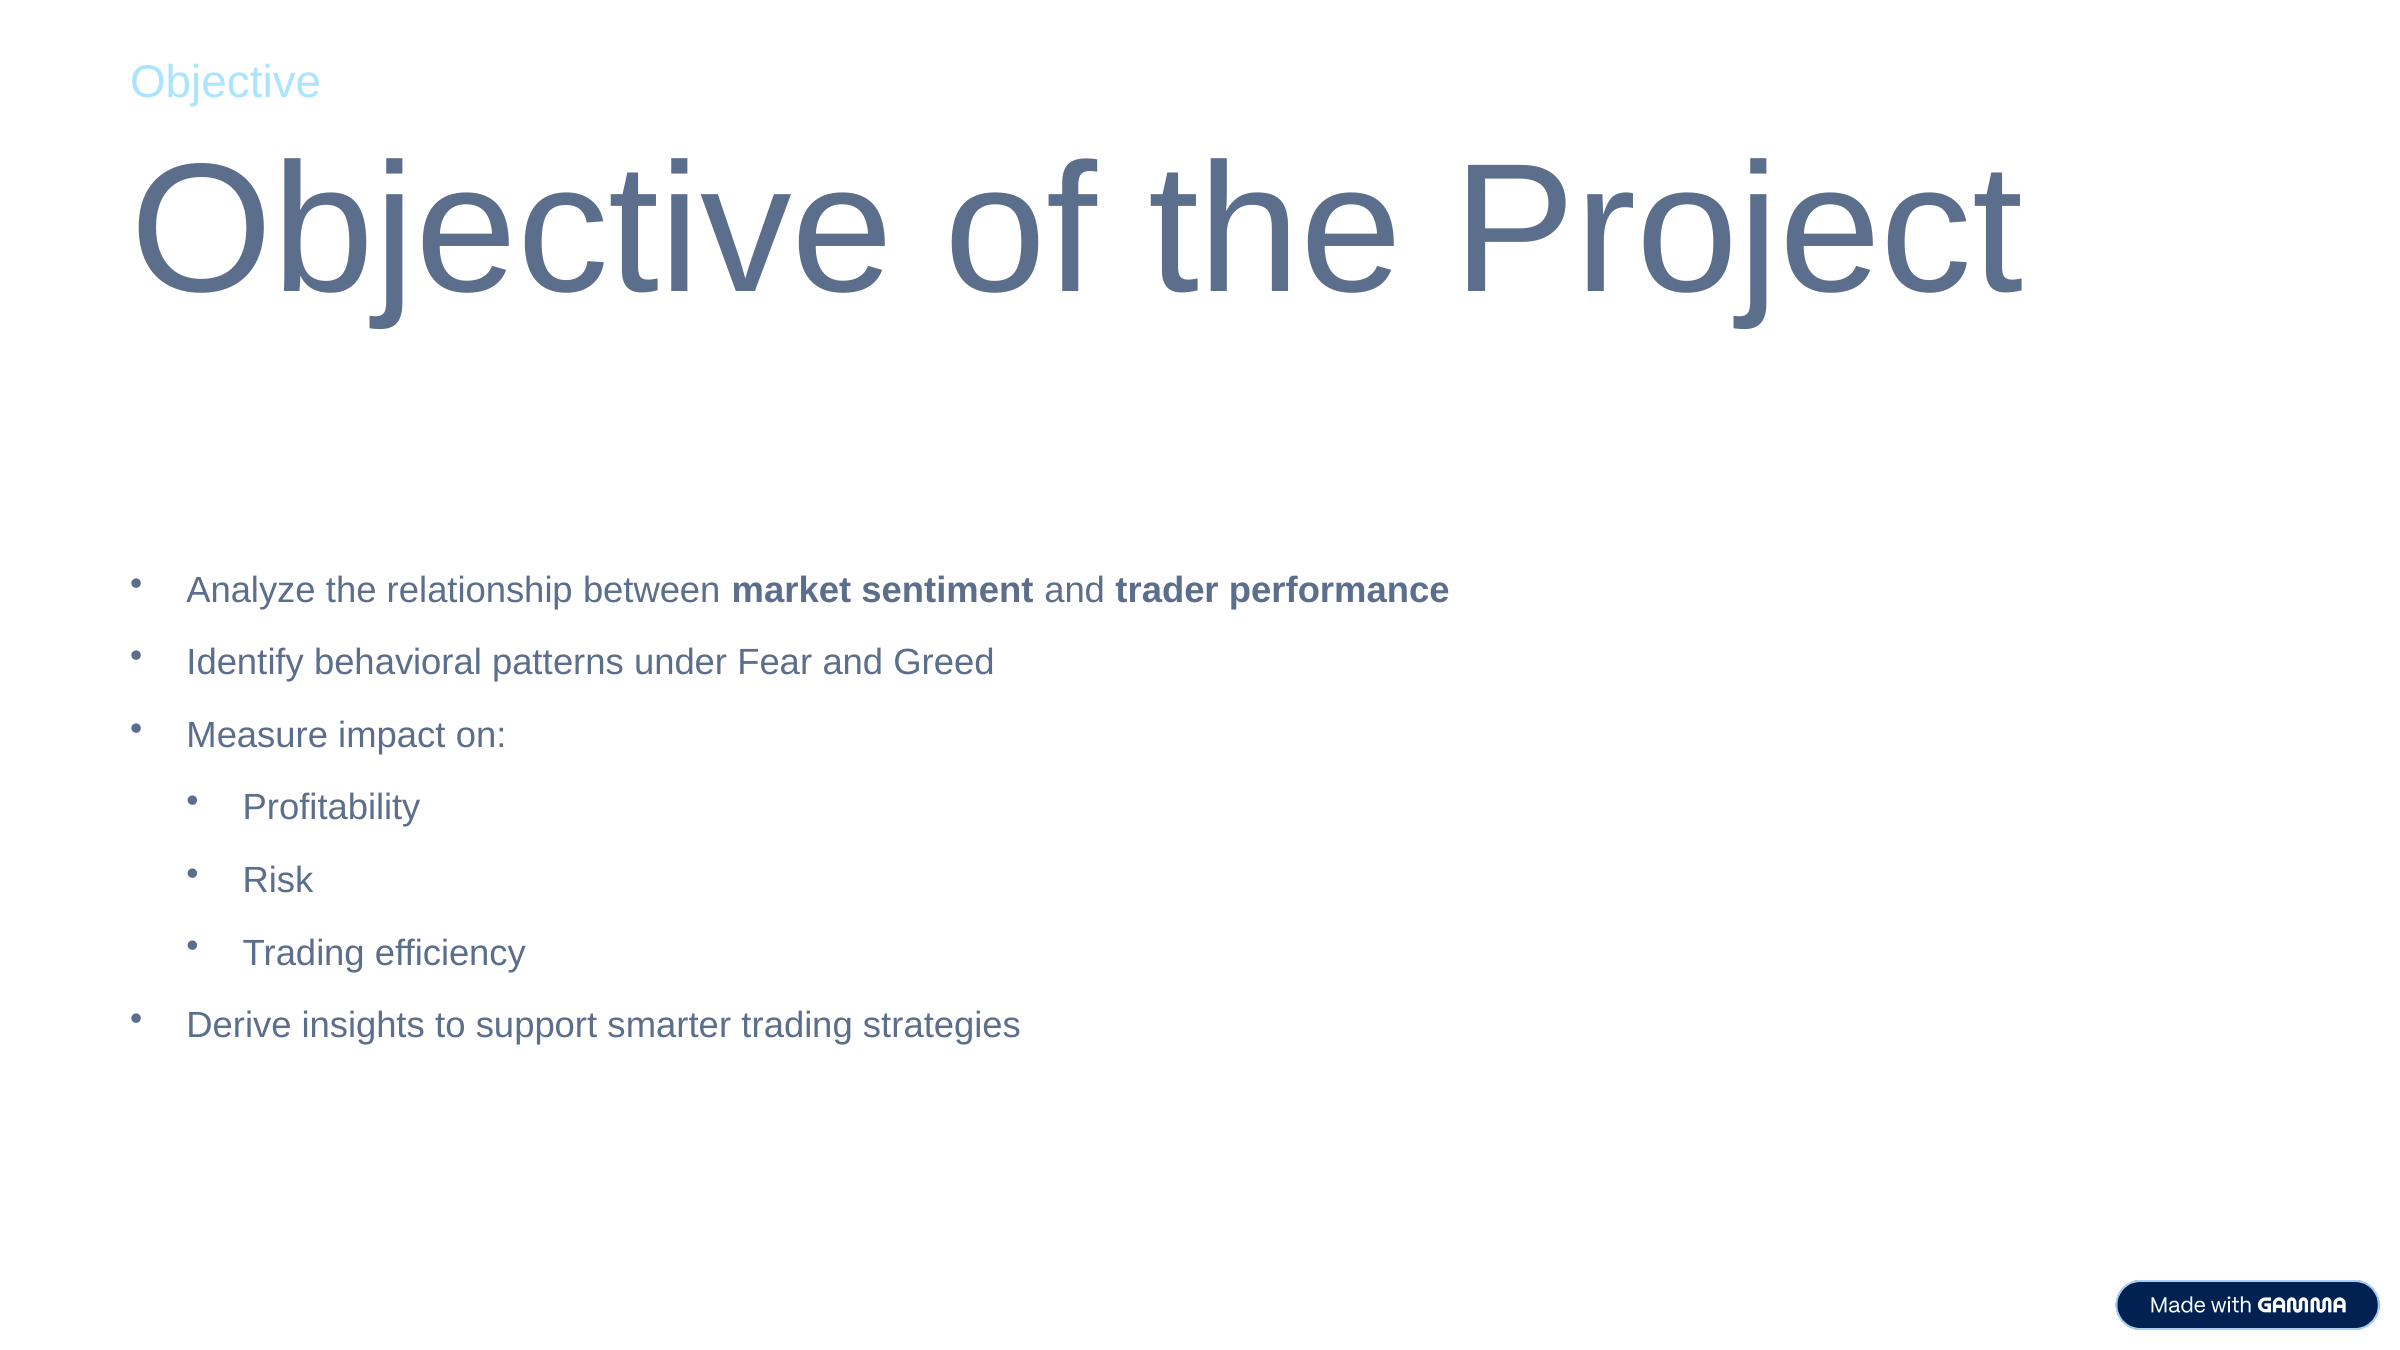

Objective
Objective of the Project
Analyze the relationship between market sentiment and trader performance
Identify behavioral patterns under Fear and Greed
Measure impact on:
Profitability
Risk
Trading efficiency
Derive insights to support smarter trading strategies